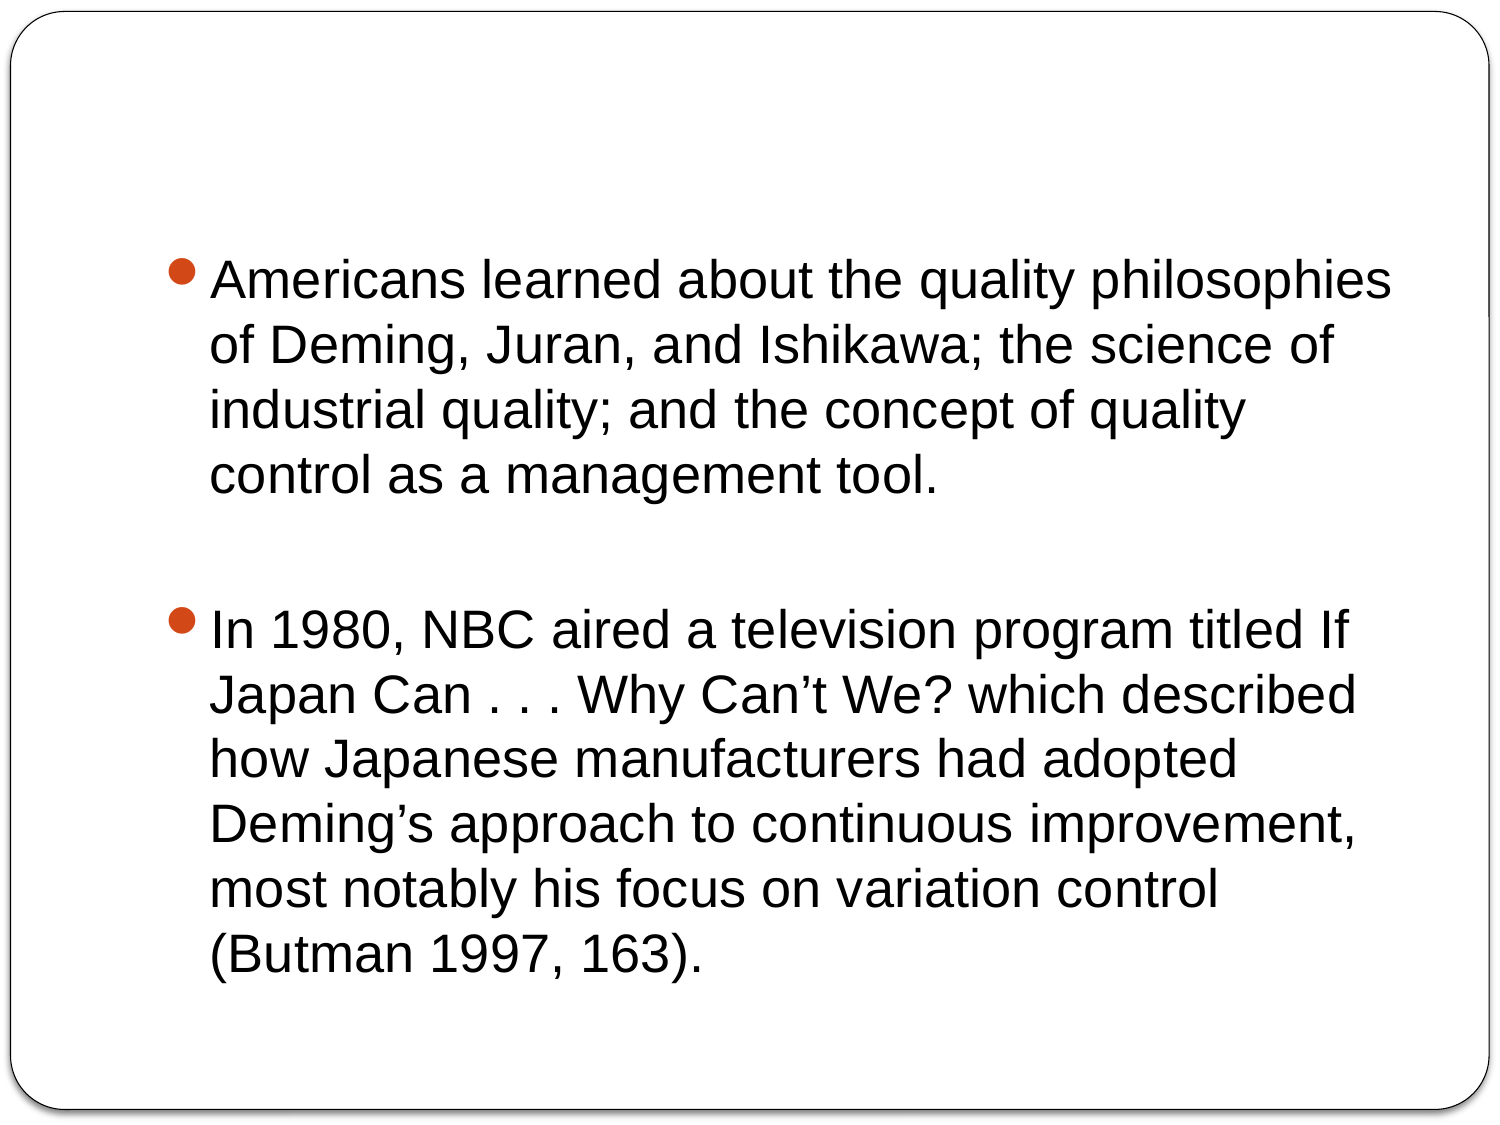

#
Americans learned about the quality philosophies of Deming, Juran, and Ishikawa; the science of industrial quality; and the concept of quality control as a management tool.

In 1980, NBC aired a television program titled If Japan Can . . . Why Can’t We? which described how Japanese manufacturers had adopted Deming’s approach to continuous improvement, most notably his focus on variation control (Butman 1997, 163).